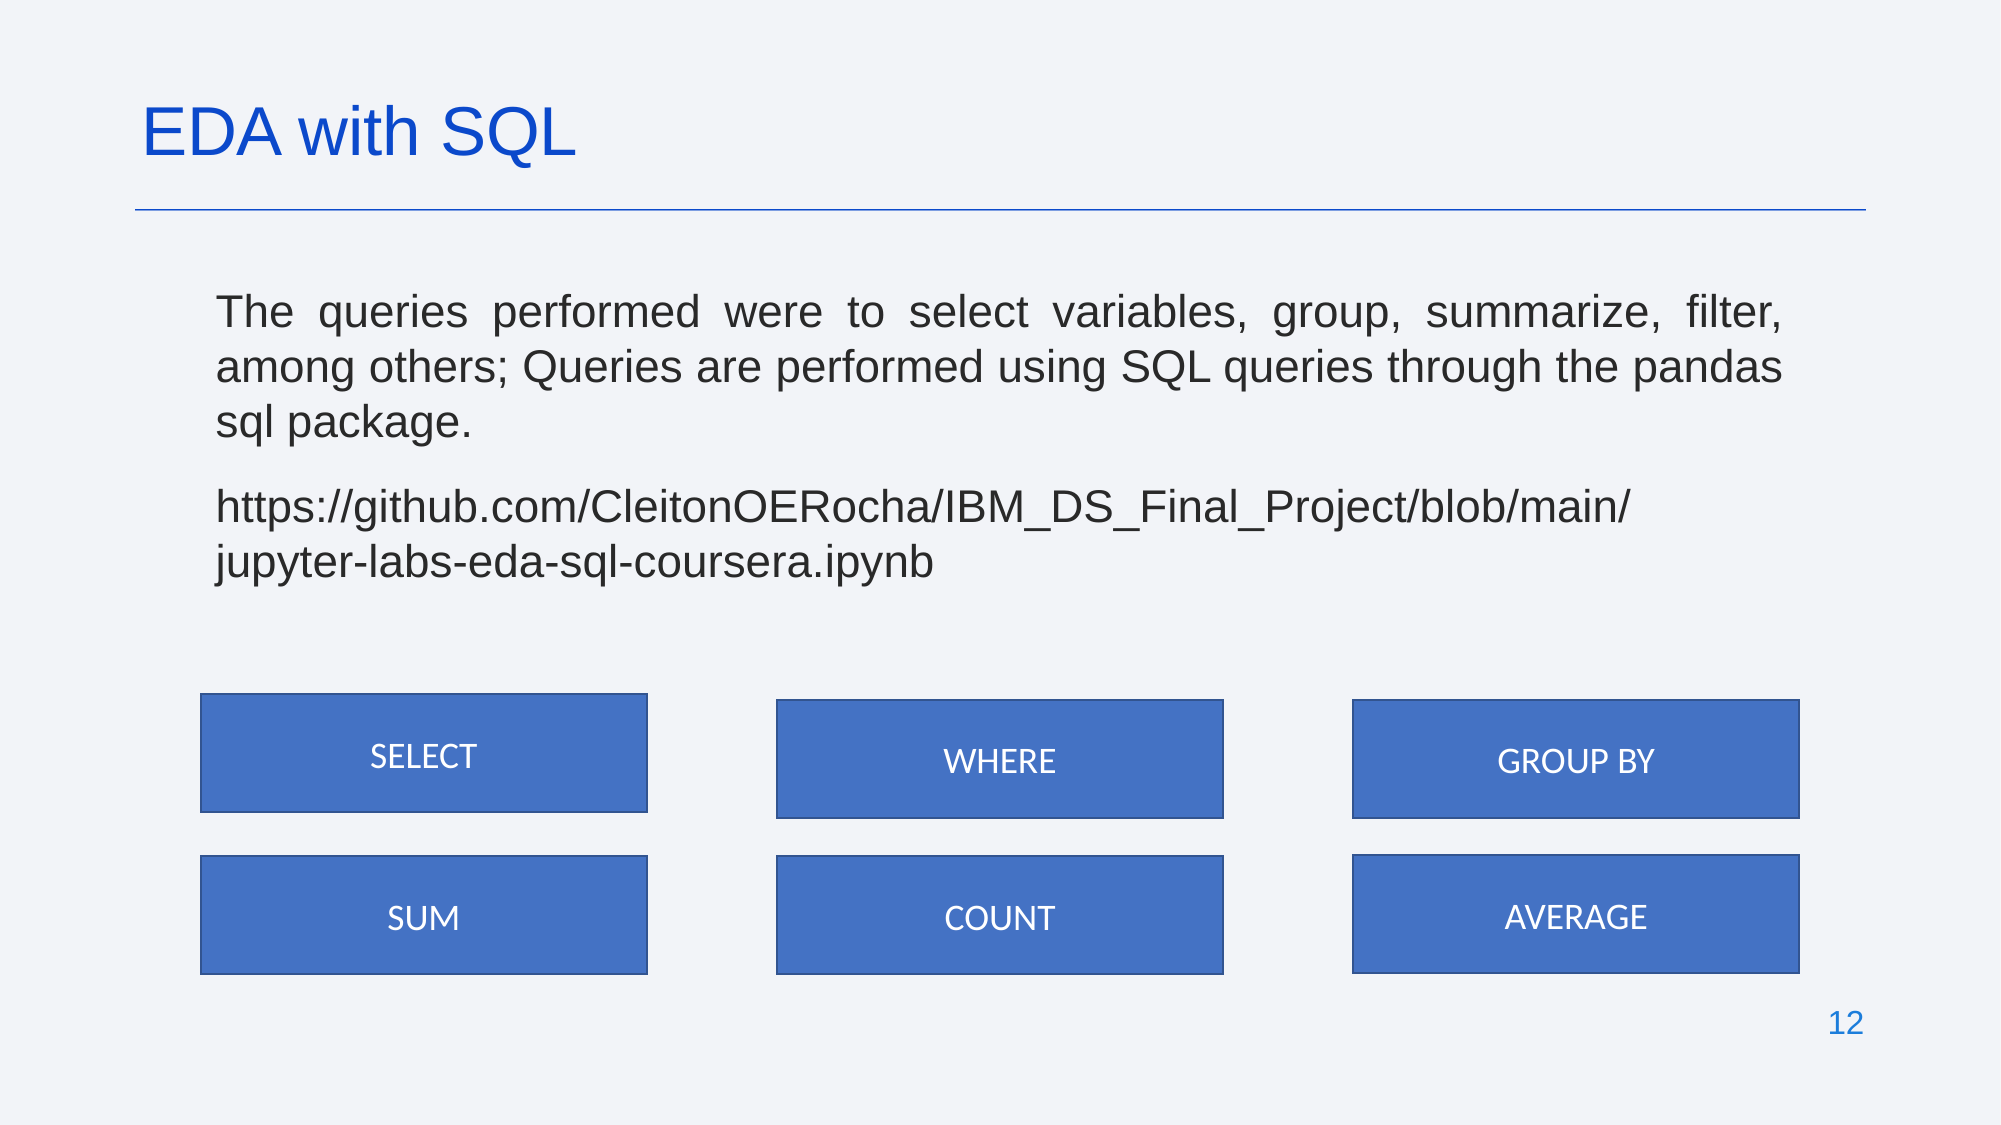

EDA with SQL
The queries performed were to select variables, group, summarize, filter, among others; Queries are performed using SQL queries through the pandas sql package.
https://github.com/CleitonOERocha/IBM_DS_Final_Project/blob/main/jupyter-labs-eda-sql-coursera.ipynb

SELECT
WHERE
GROUP BY
AVERAGE
SUM
COUNT
12